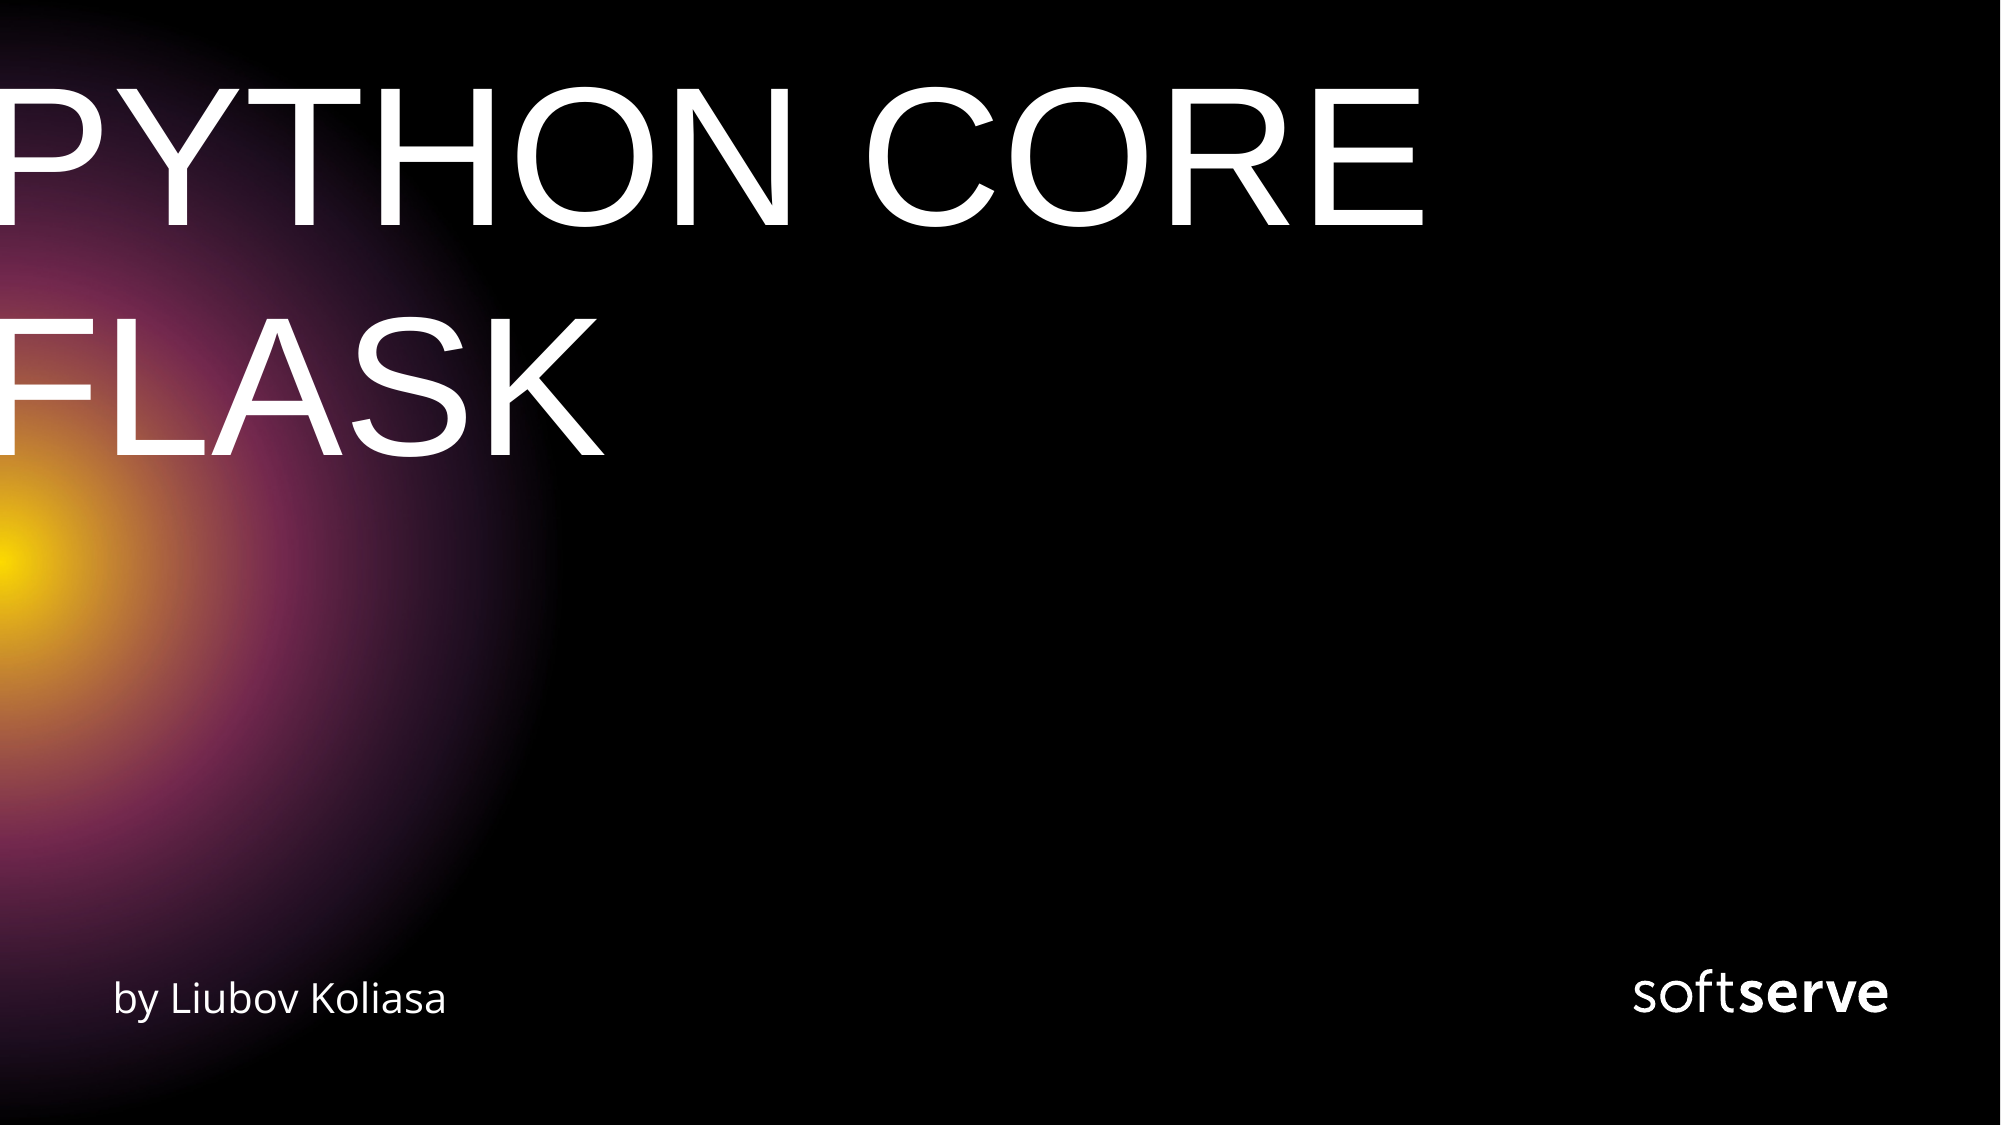

# PYTHON CORE FLASK
by Liubov Koliasa